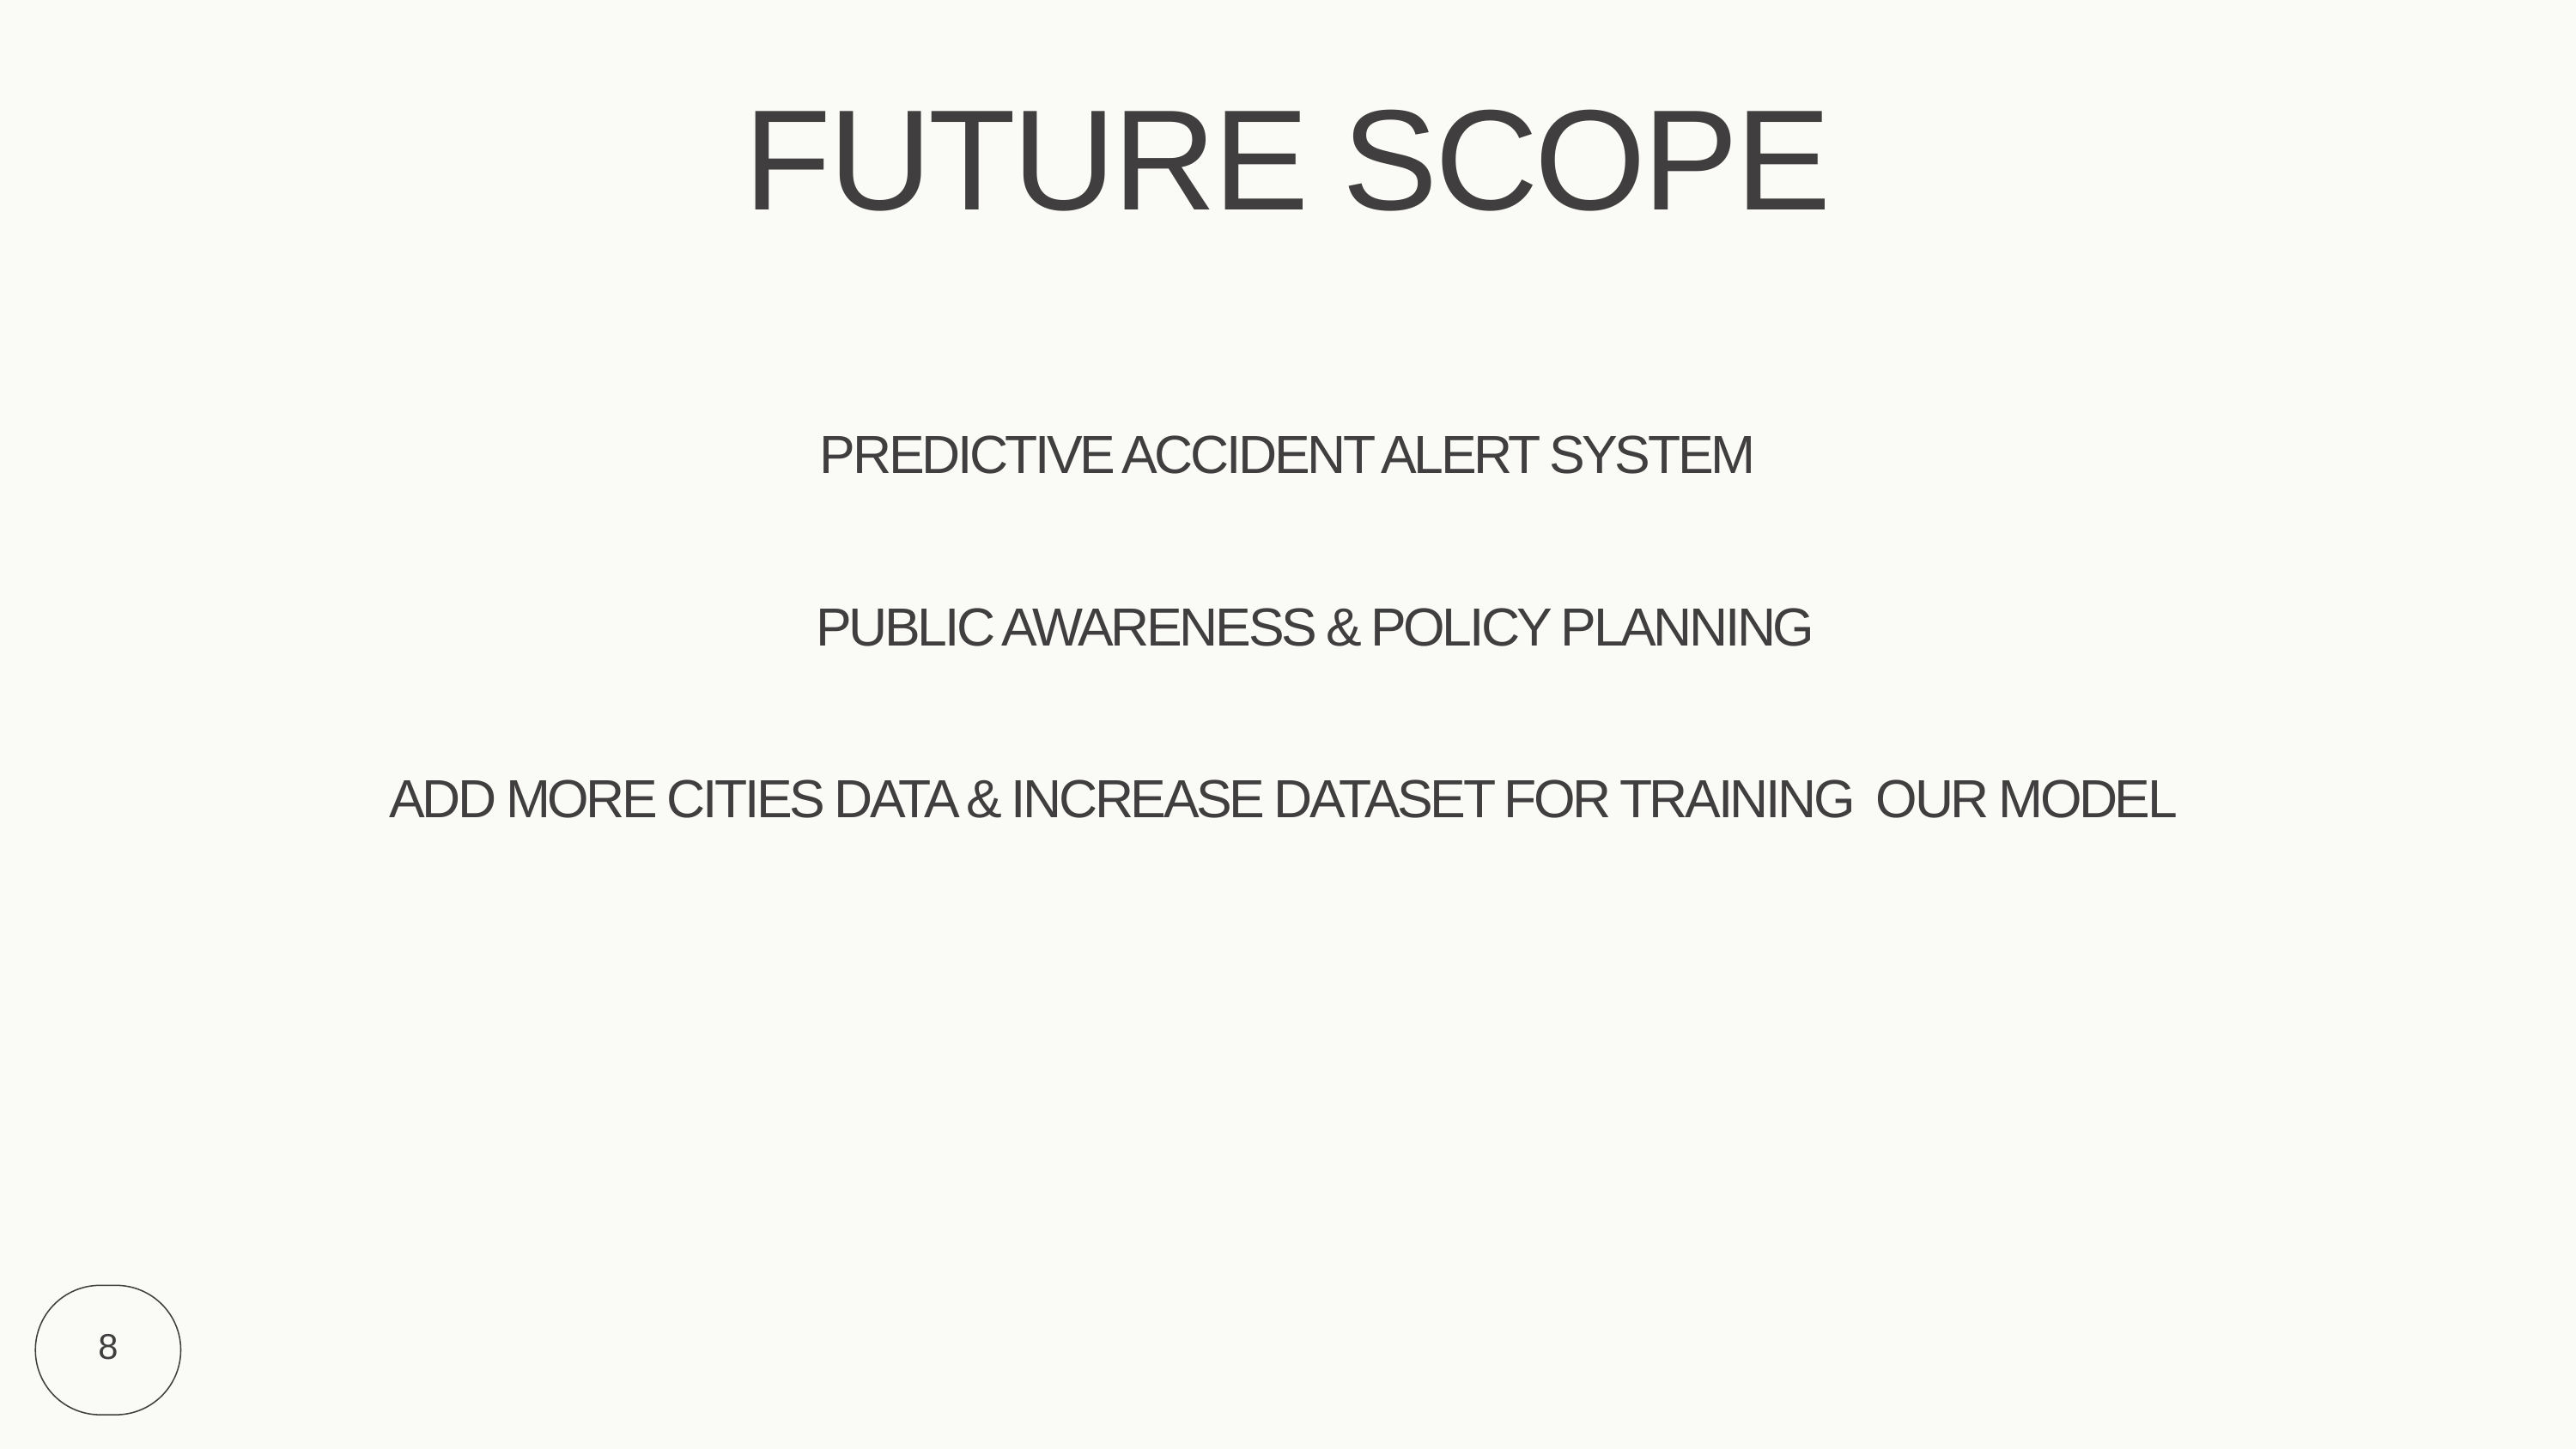

FUTURE SCOPE
PREDICTIVE ACCIDENT ALERT SYSTEM
PUBLIC AWARENESS & POLICY PLANNING
ADD MORE CITIES DATA & INCREASE DATASET FOR TRAINING  OUR MODEL

8